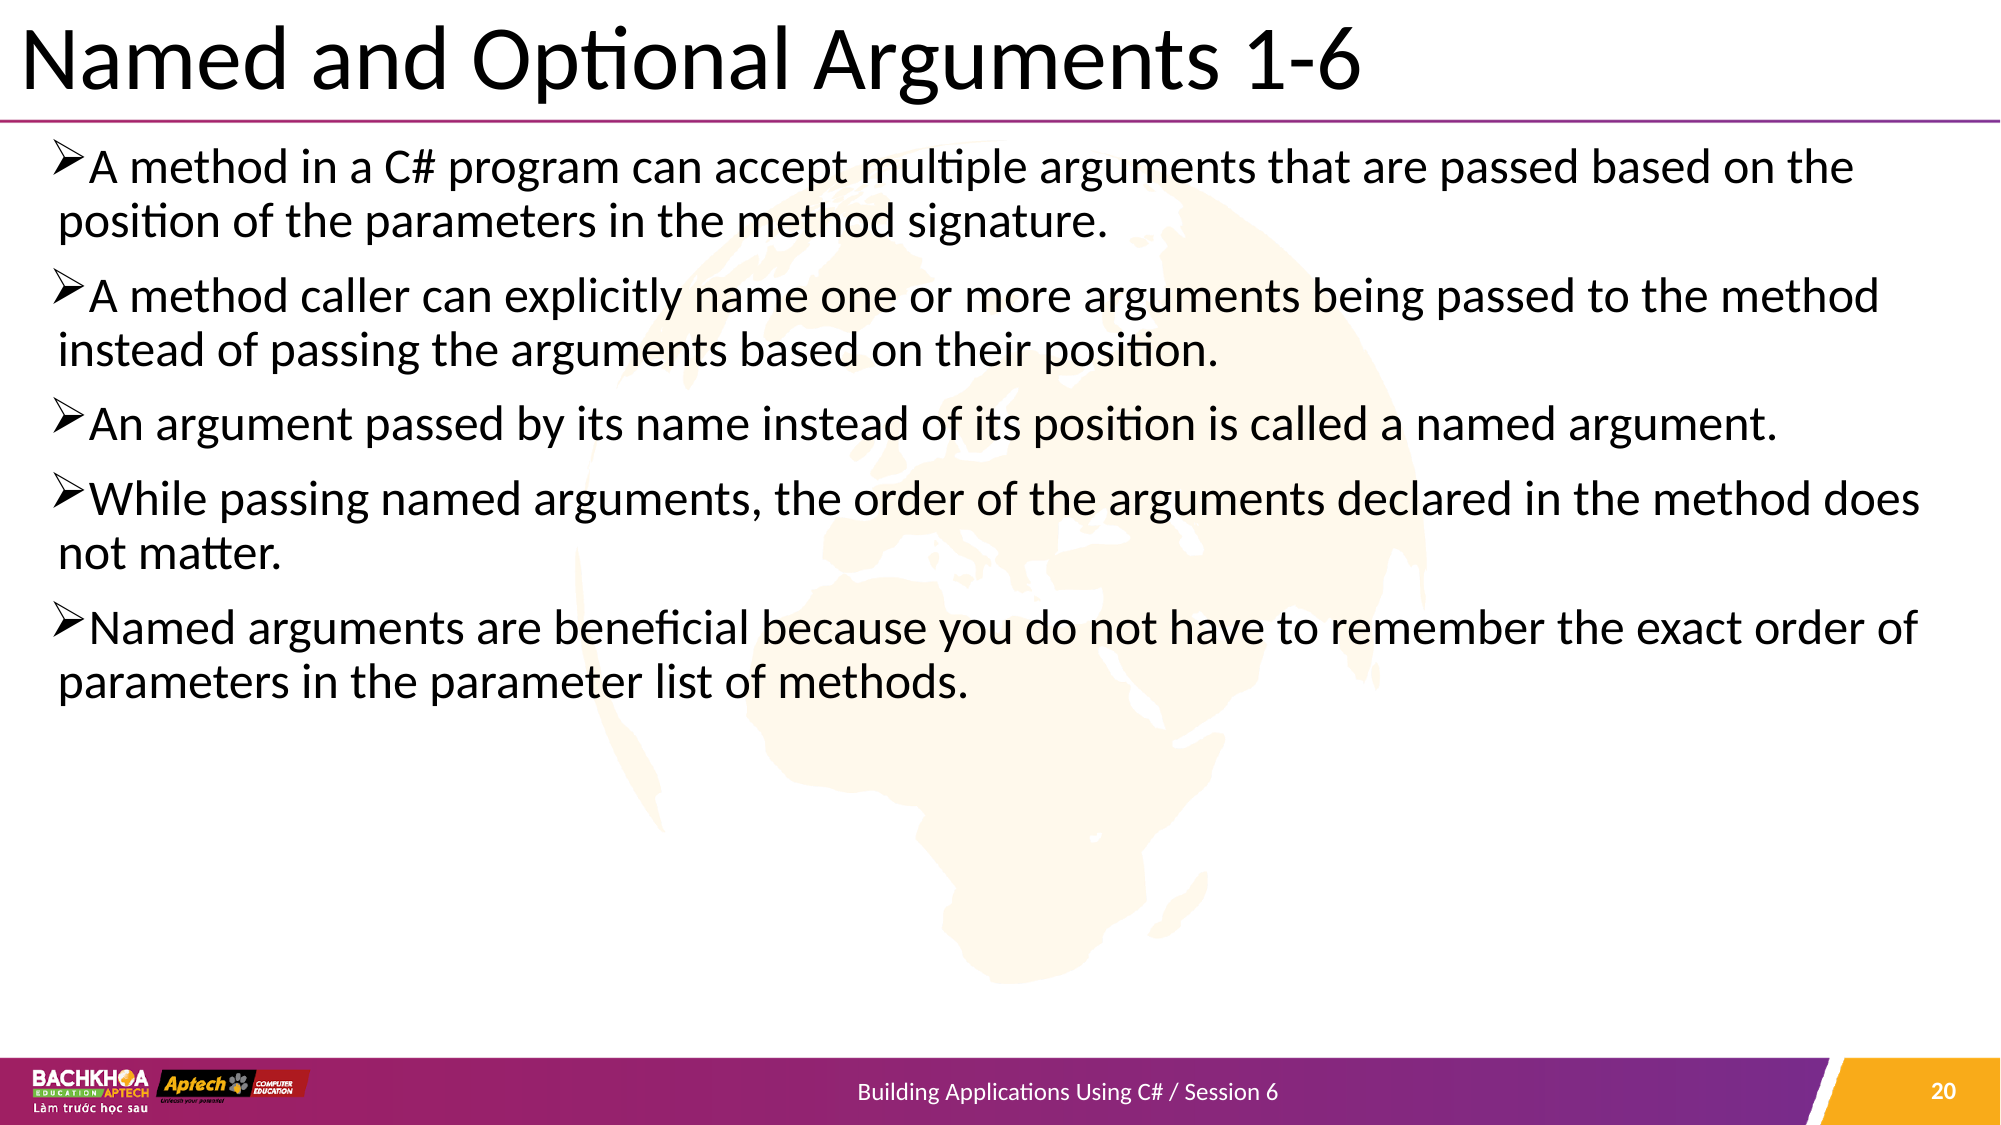

# Named and Optional Arguments 1-6
A method in a C# program can accept multiple arguments that are passed based on the position of the parameters in the method signature.
A method caller can explicitly name one or more arguments being passed to the method instead of passing the arguments based on their position.
An argument passed by its name instead of its position is called a named argument.
While passing named arguments, the order of the arguments declared in the method does not matter.
Named arguments are beneficial because you do not have to remember the exact order of parameters in the parameter list of methods.

20
Building Applications Using C# / Session 6